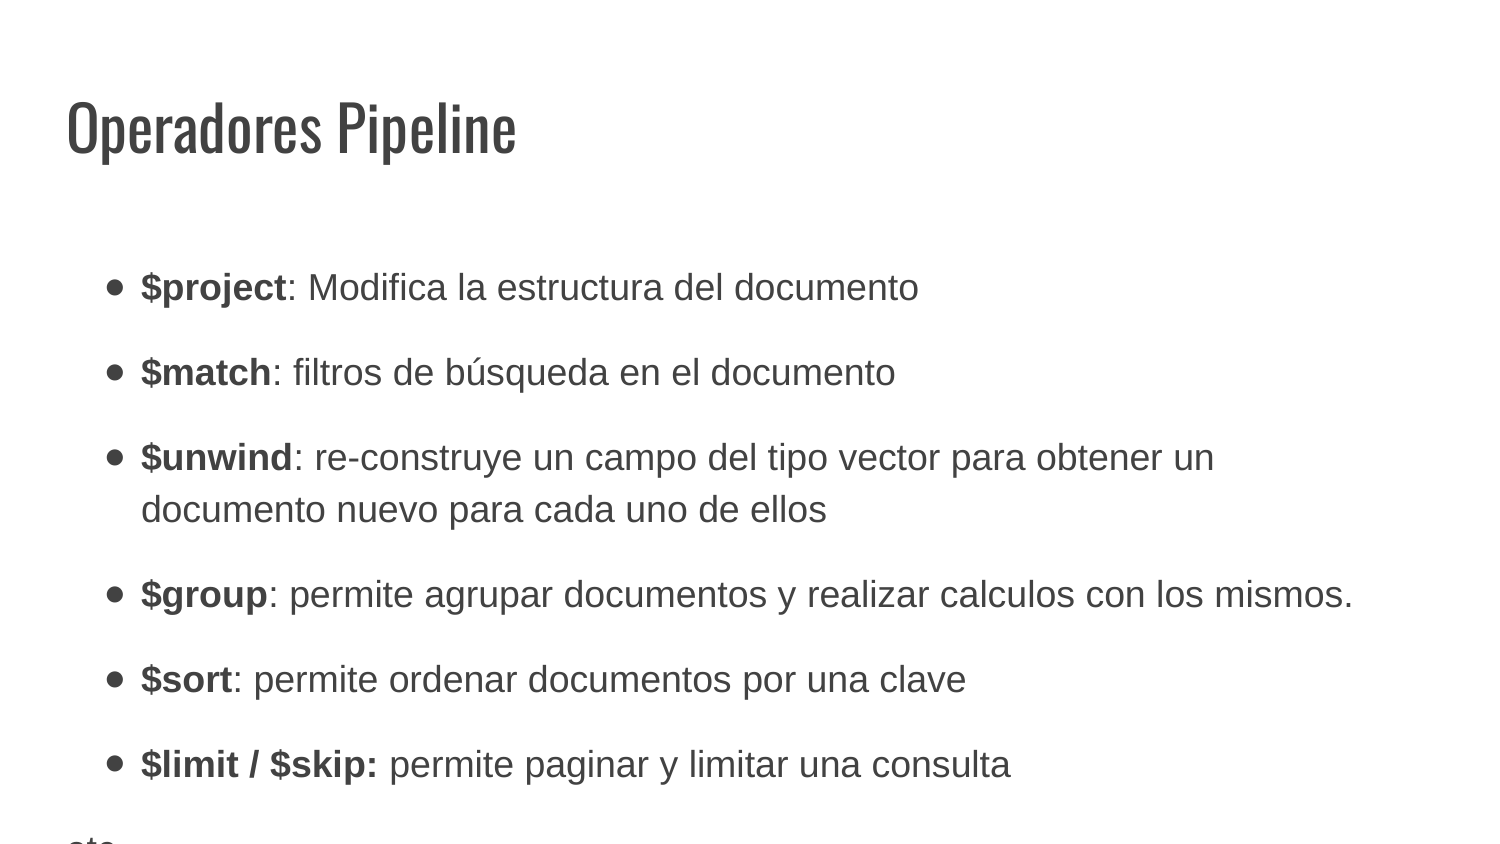

# Operadores Pipeline
$project: Modifica la estructura del documento
$match: filtros de búsqueda en el documento
$unwind: re-construye un campo del tipo vector para obtener un documento nuevo para cada uno de ellos
$group: permite agrupar documentos y realizar calculos con los mismos.
$sort: permite ordenar documentos por una clave
$limit / $skip: permite paginar y limitar una consulta
etc ...